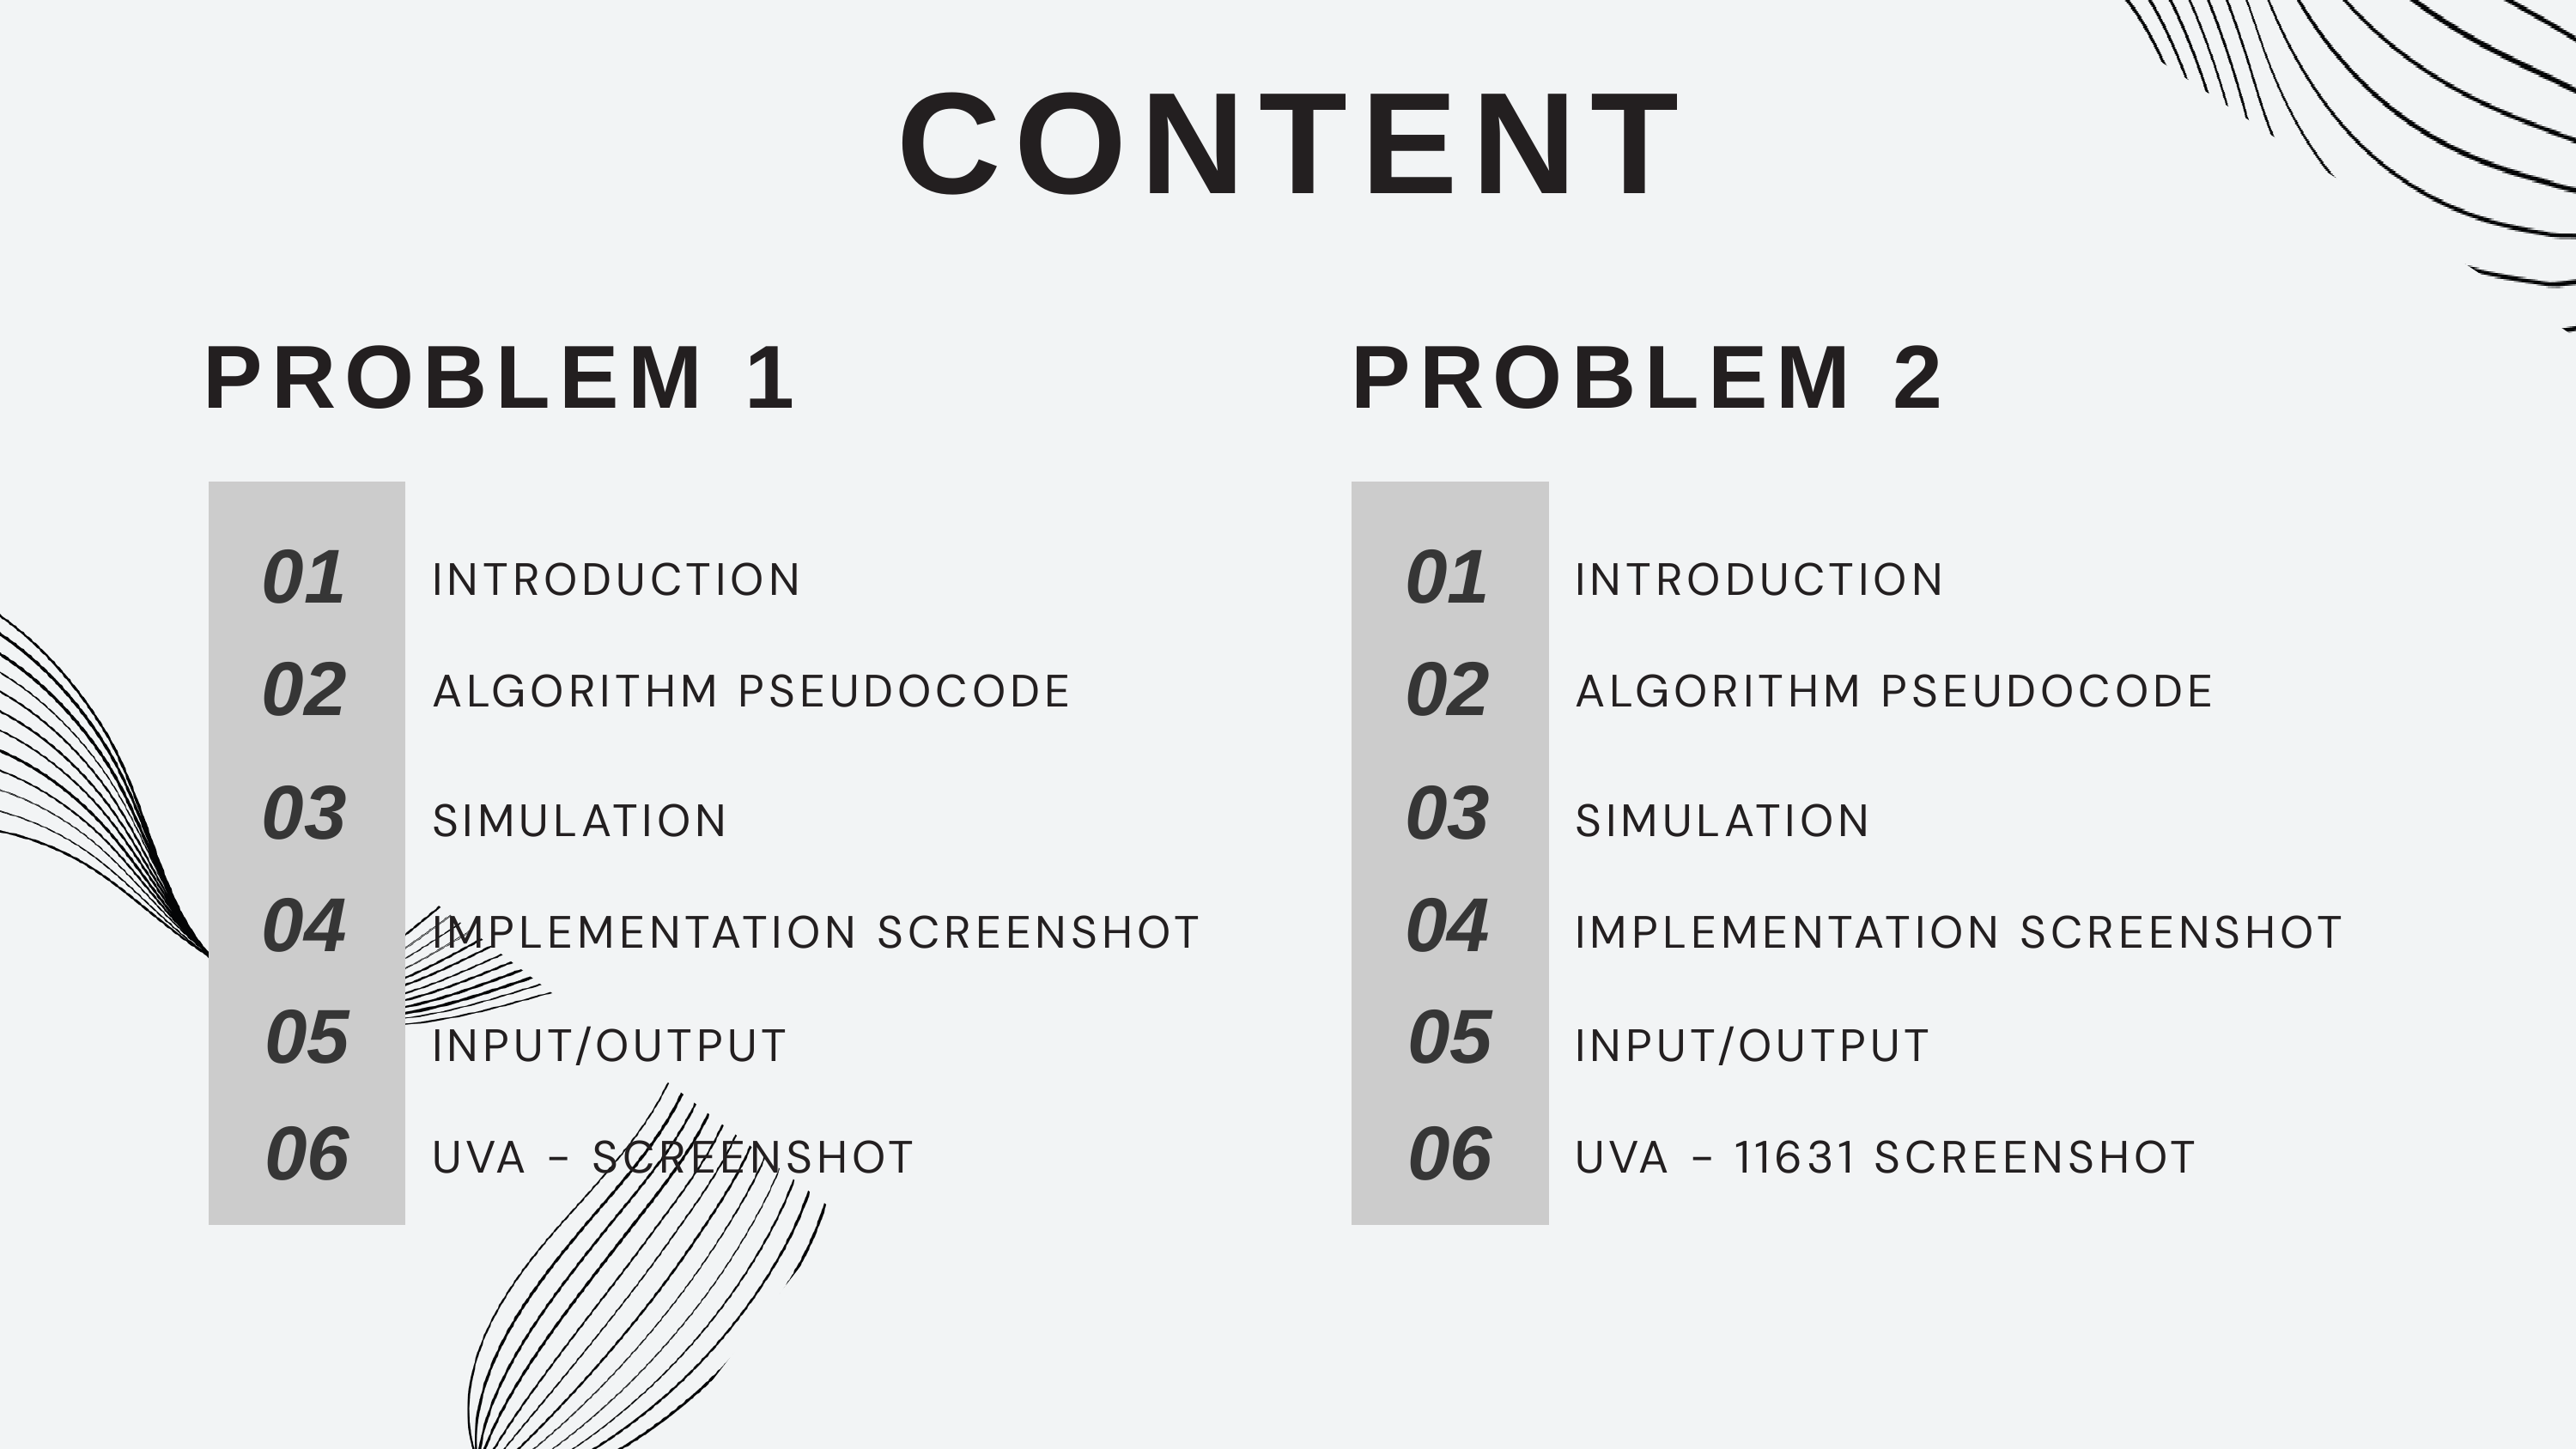

CONTENT
PROBLEM 1
PROBLEM 2

01
01
INTRODUCTION
INTRODUCTION
02
02
ALGORITHM PSEUDOCODE
ALGORITHM PSEUDOCODE

03
03
SIMULATION
SIMULATION
04
04
IMPLEMENTATION SCREENSHOT
IMPLEMENTATION SCREENSHOT
05
05
INPUT/OUTPUT
INPUT/OUTPUT
06
06
UVA - SCREENSHOT
UVA - 11631 SCREENSHOT